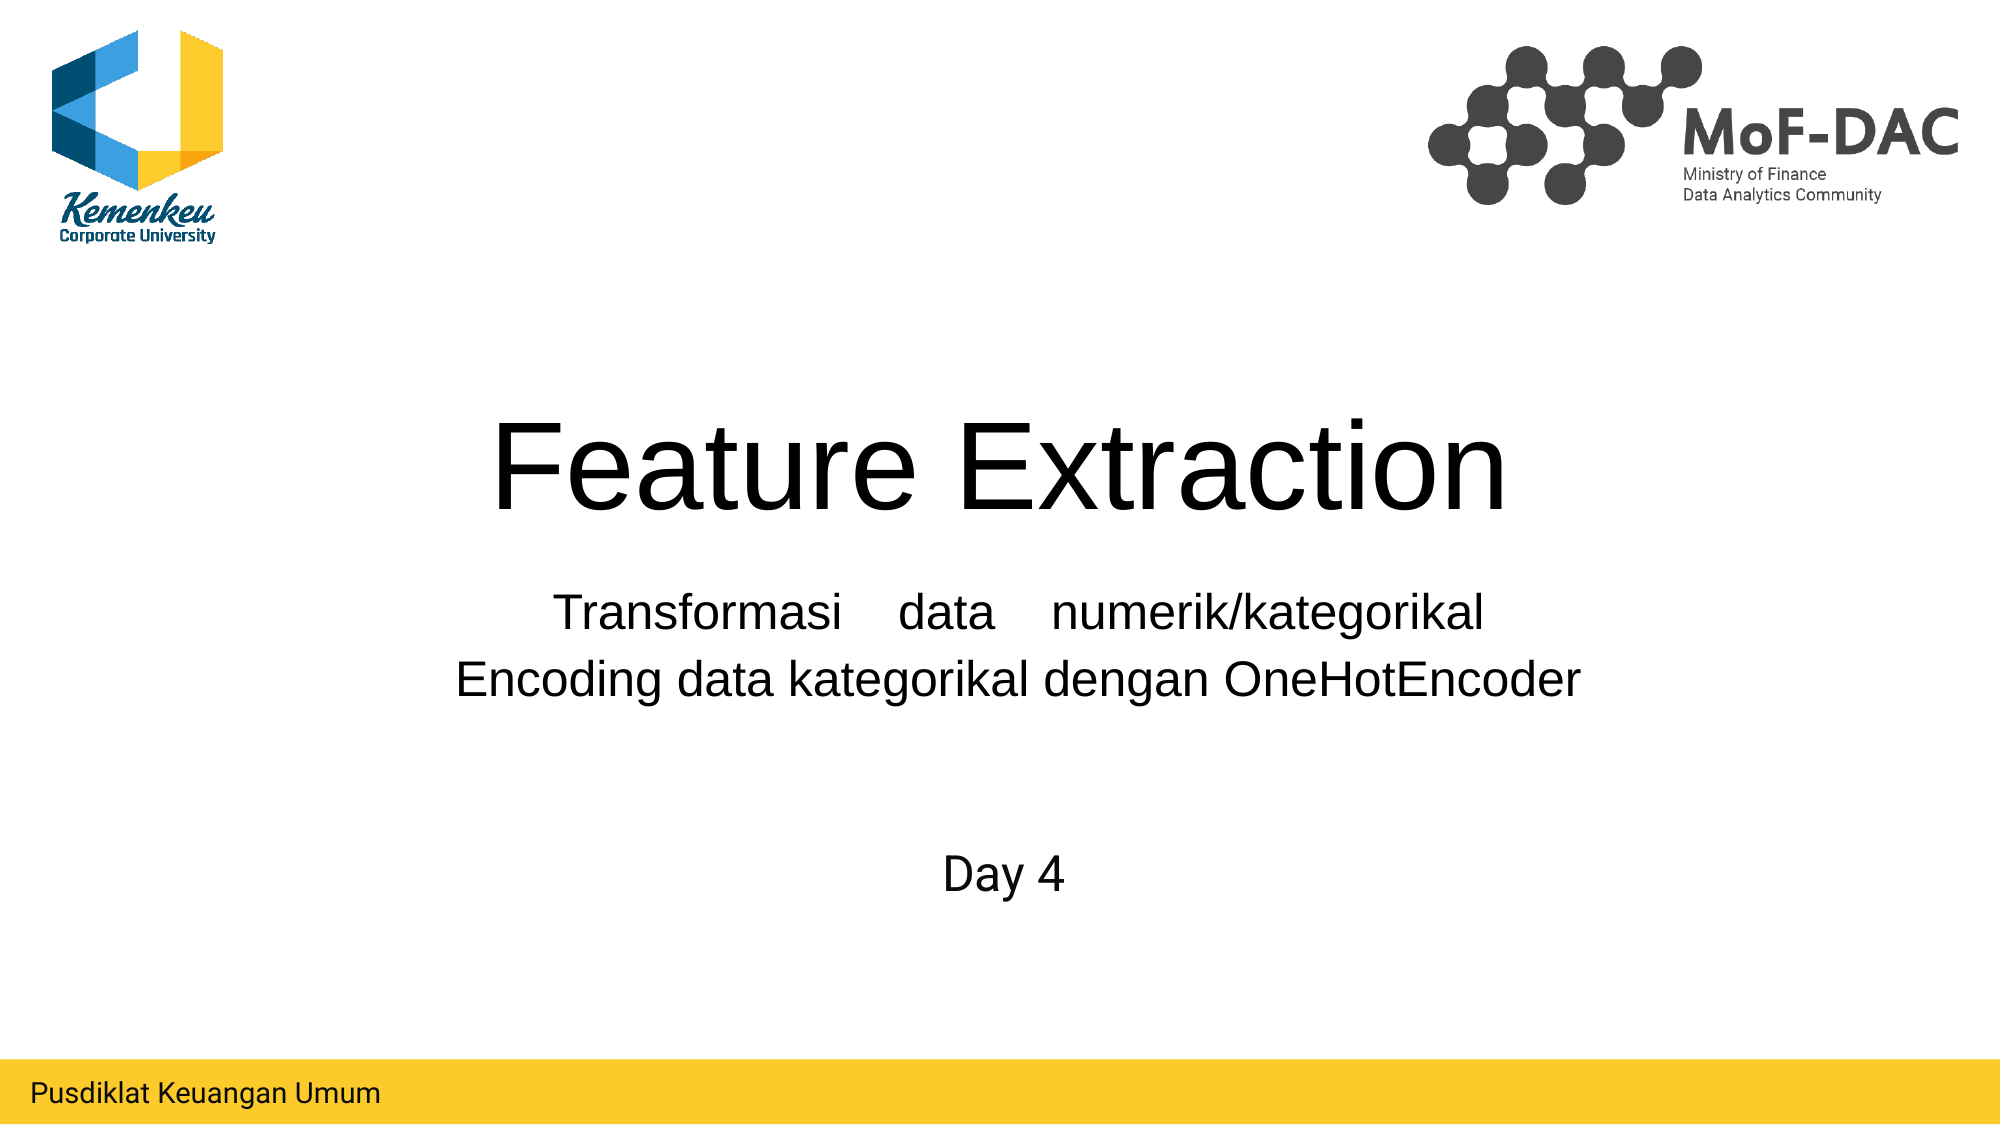

# Feature Extraction
Transformasi    data    numerik/kategorikal
Encoding data kategorikal dengan OneHotEncoder
Day 4